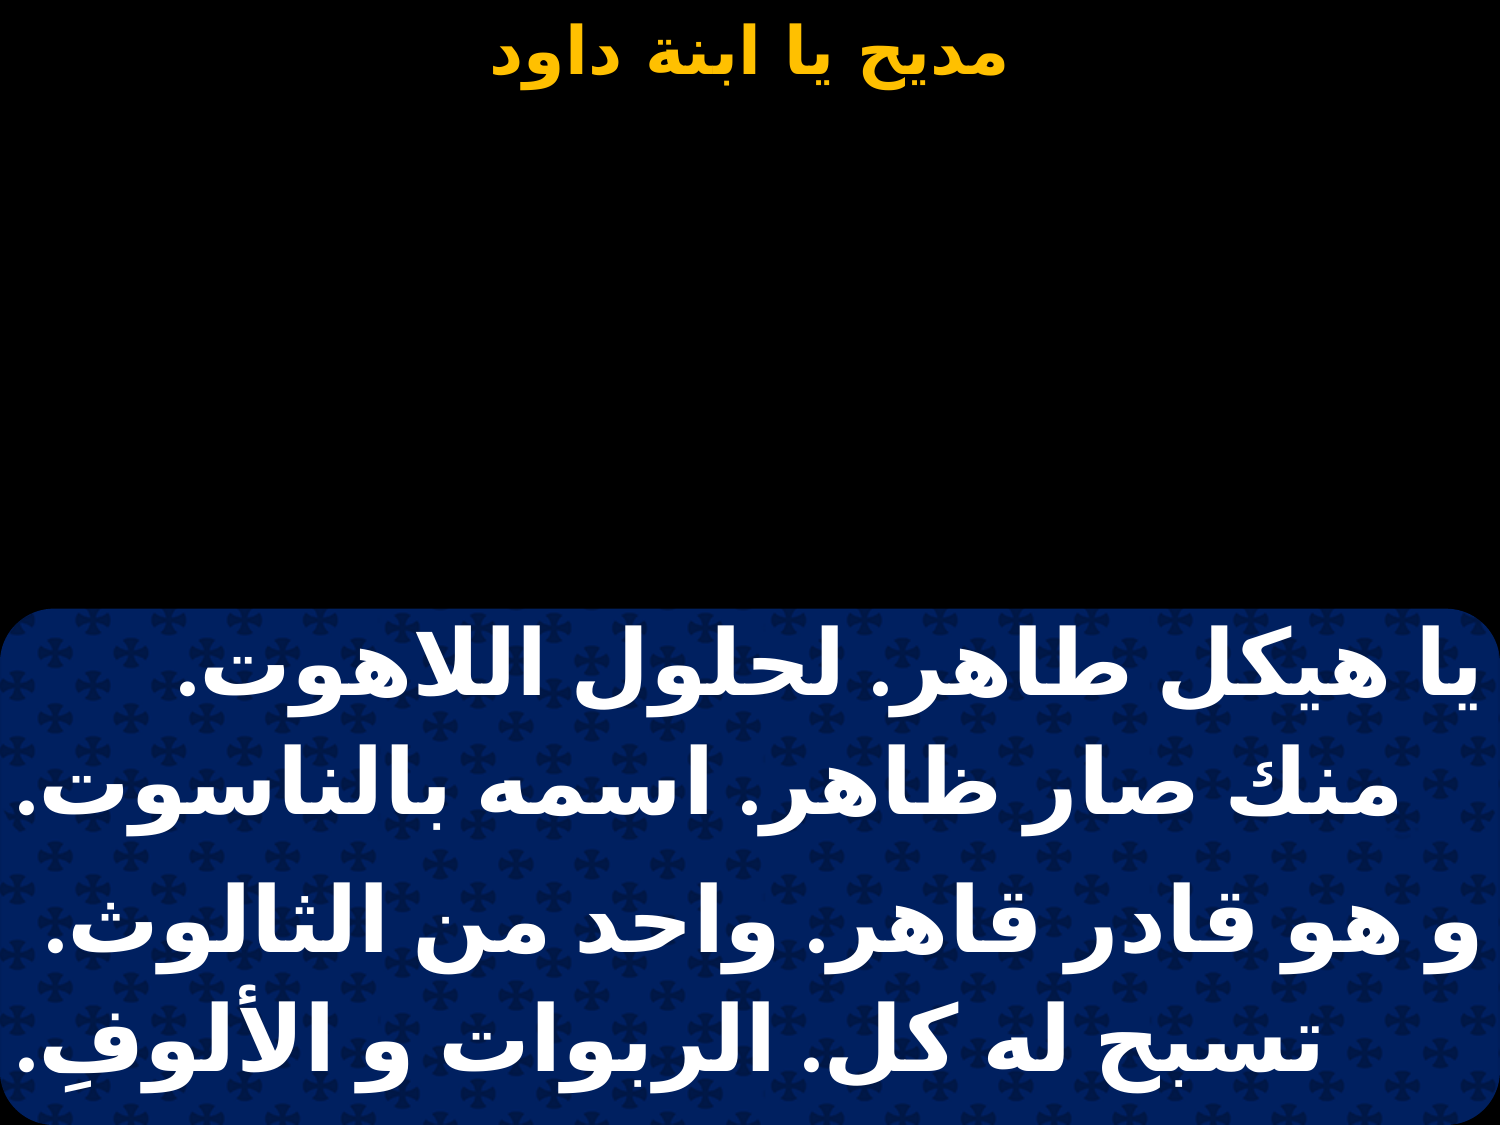

#
| يا هيكل طاهر. لحلول اللاهوت. |
| --- |
| منك صار ظاهر. اسمه بالناسوت. |
|  |
| و هو قادر قاهر. واحد من الثالوث. |
| تسبح له كل. الربوات و الألوفِ. |